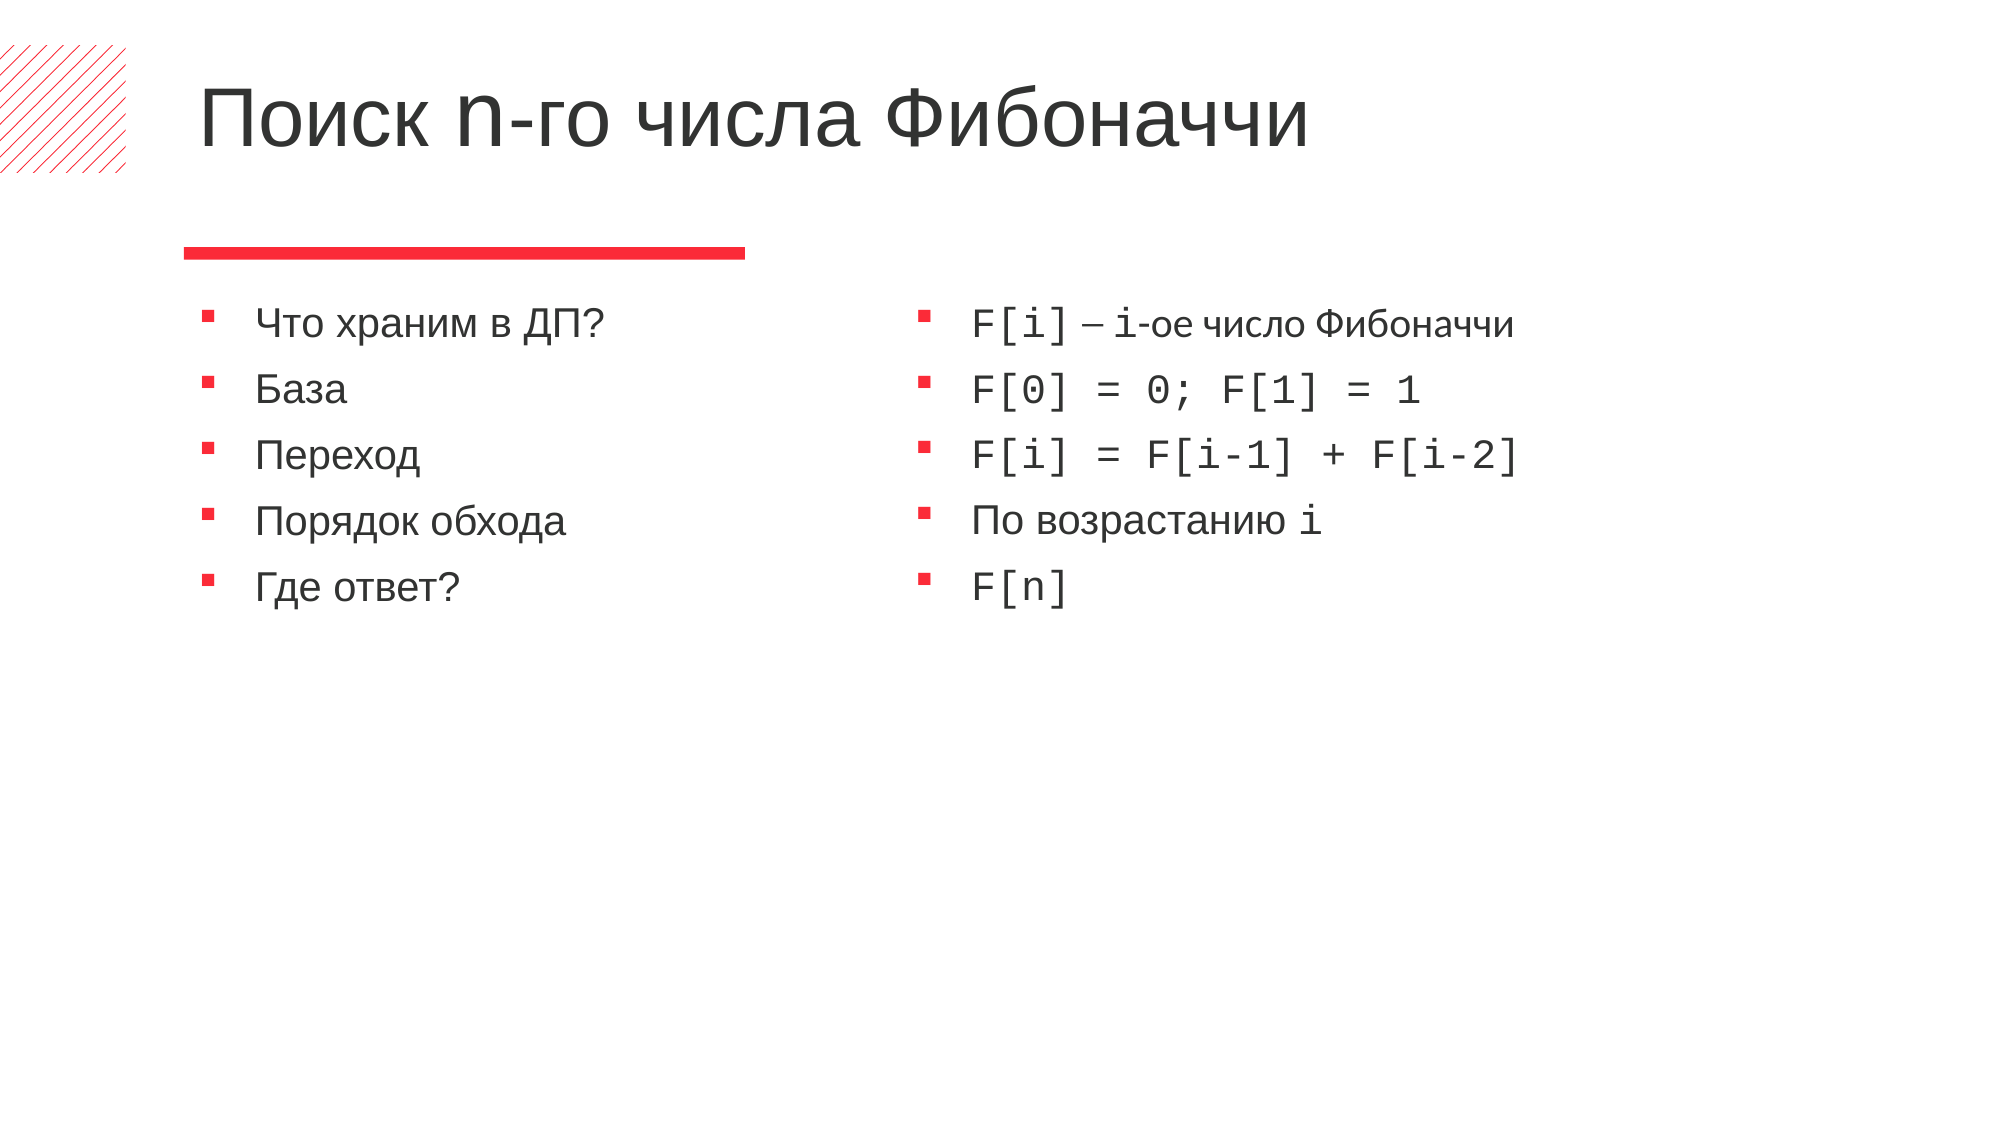

Поиск n-го числа Фибоначчи
F[i] ─ i-ое число Фибоначчи
F[0] = 0; F[1] = 1
F[i] = F[i-1] + F[i-2]
По возрастанию i
F[n]
Что храним в ДП?
База
Переход
Порядок обхода
Где ответ?